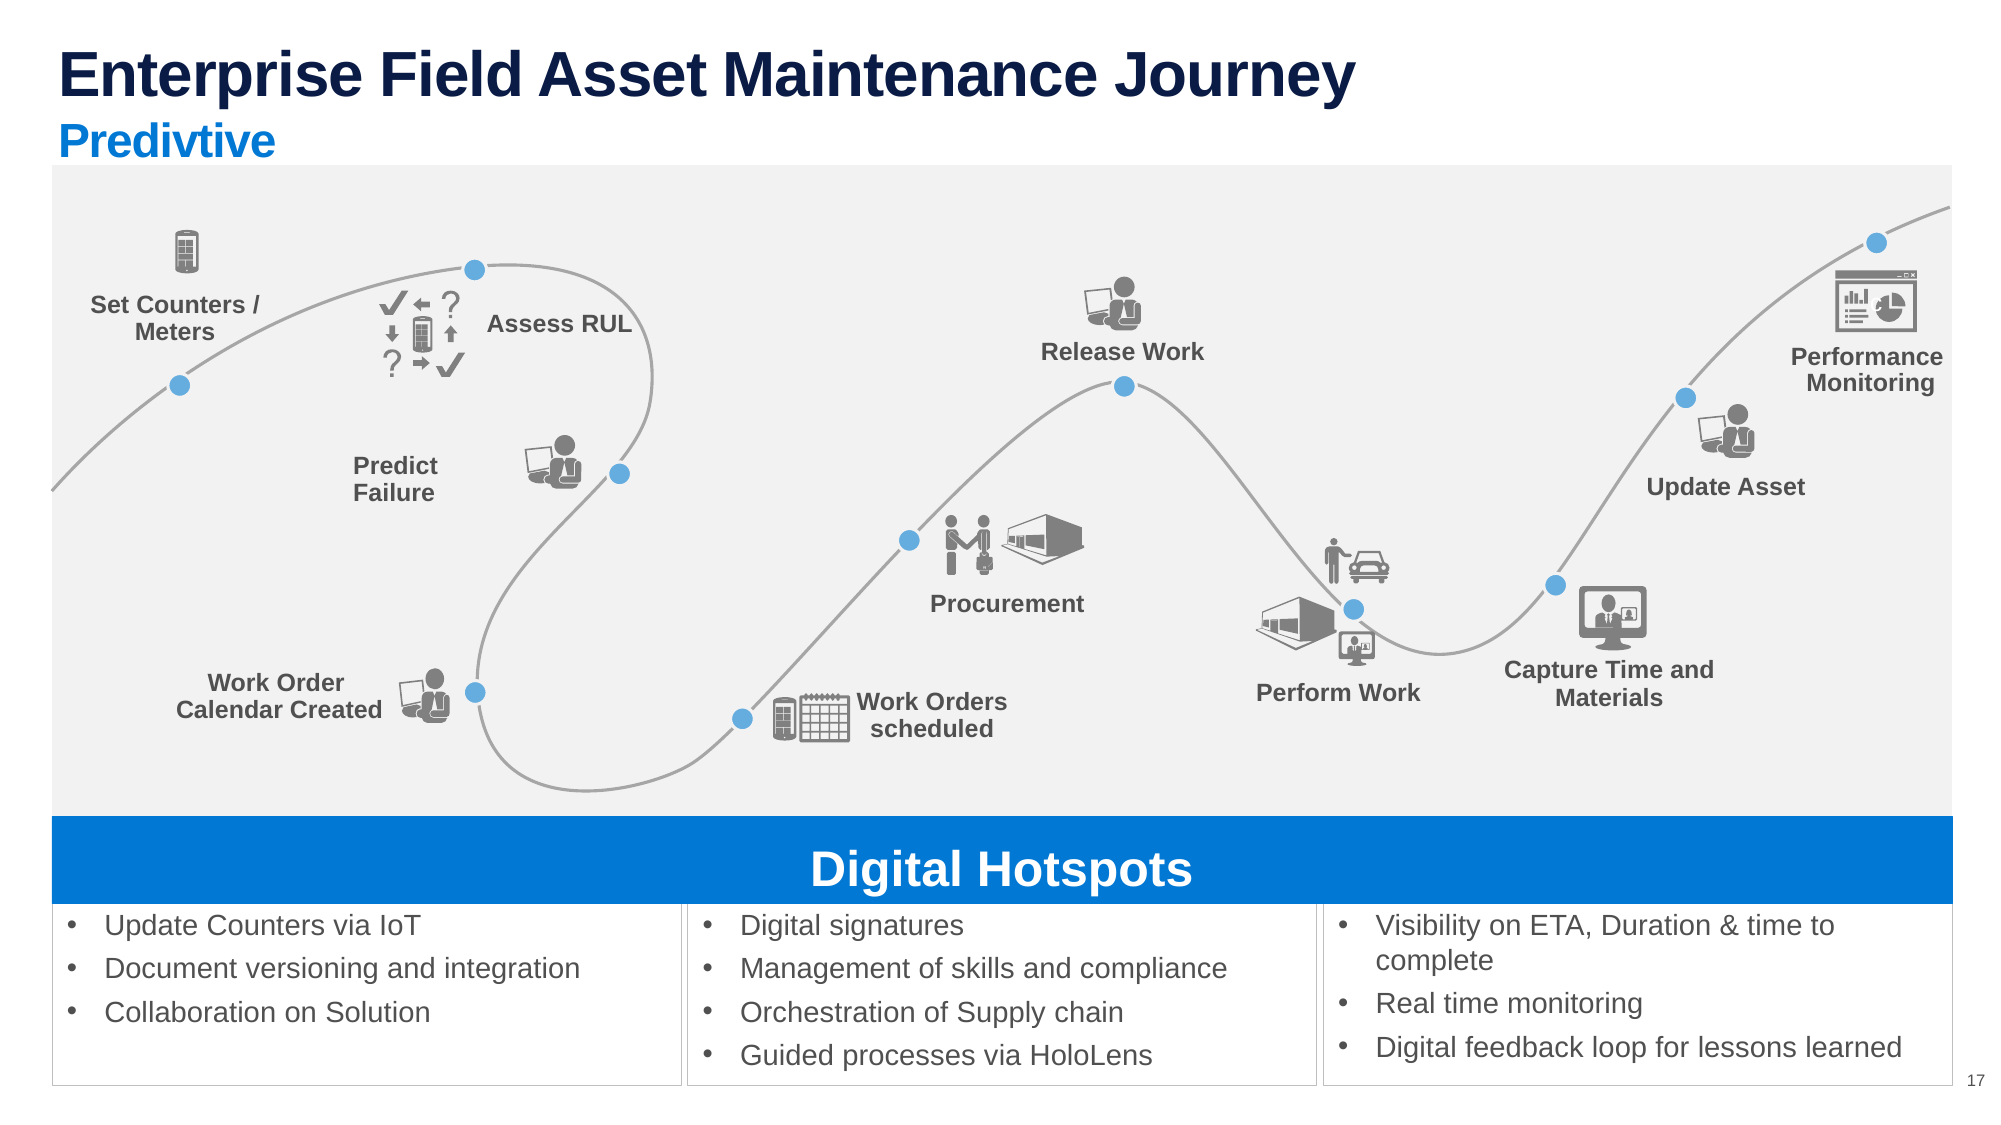

Enterprise Field Asset Maintenance Journey
Predivtive

c

Set Counters / Meters
Assess RUL
Release Work
Performance
Monitoring

Predict Failure

Update Asset

Procurement

Capture Time and Materials

Work Order
Calendar Created
Perform Work

Work Orders scheduled

Digital Hotspots
Update Counters via IoT
Document versioning and integration
Collaboration on Solution
Digital signatures
Management of skills and compliance
Orchestration of Supply chain
Guided processes via HoloLens
Visibility on ETA, Duration & time to complete
Real time monitoring
Digital feedback loop for lessons learned

17